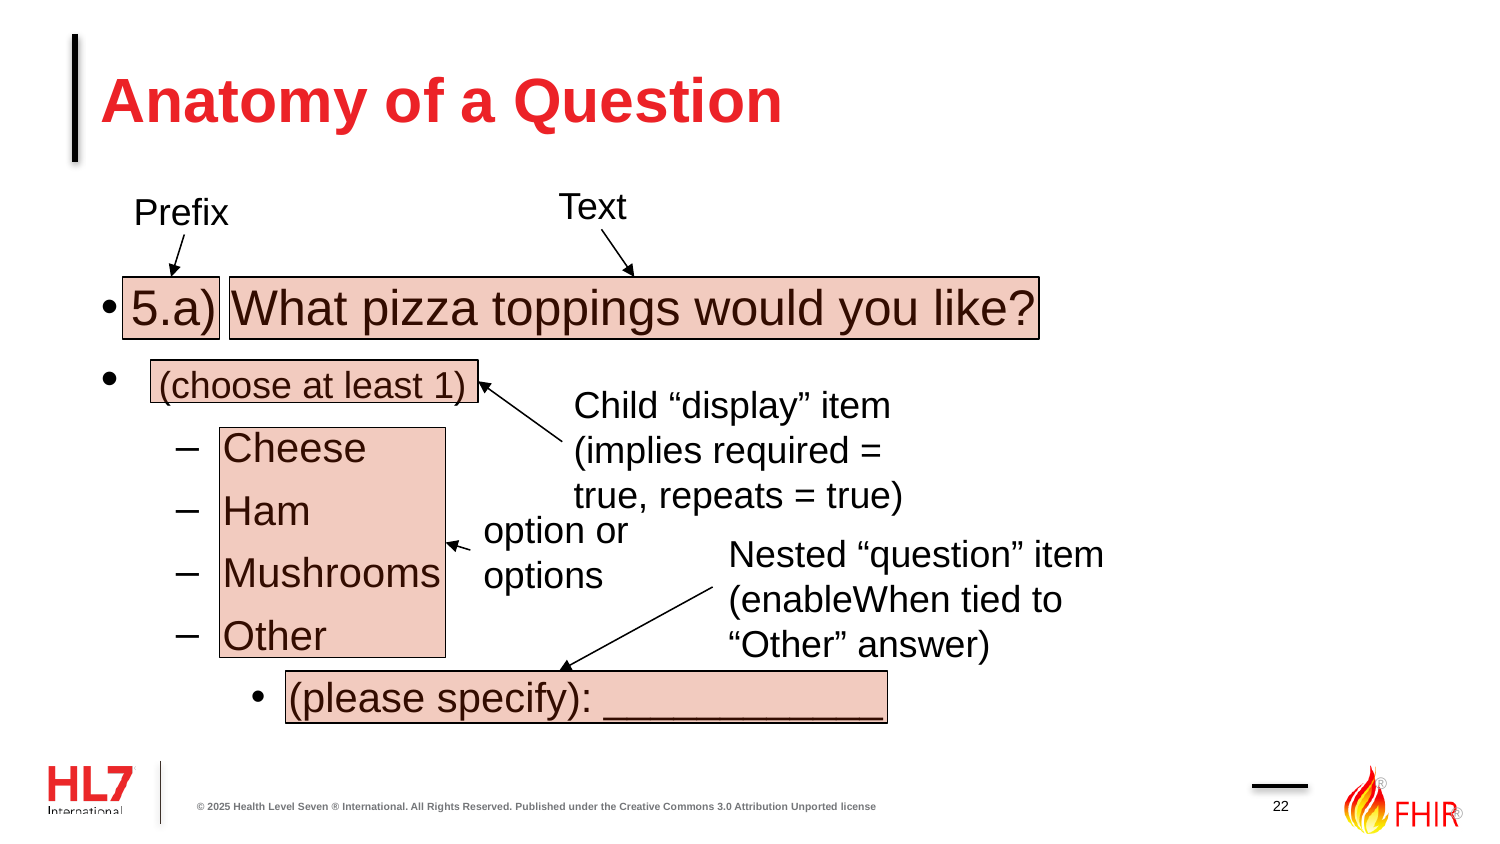

# Anatomy of a Question

5.a) What pizza toppings would you like?
  (choose at least 1)
Cheese
Ham
Mushrooms
Other
(please specify): ____________
Text

Prefix

Child “display” item
(implies required = true, repeats = true)

option or options
Nested “question” item (enableWhen tied to “Other” answer)

22
© 2025 Health Level Seven ® International. All Rights Reserved. Published under the Creative Commons 3.0 Attribution Unported license